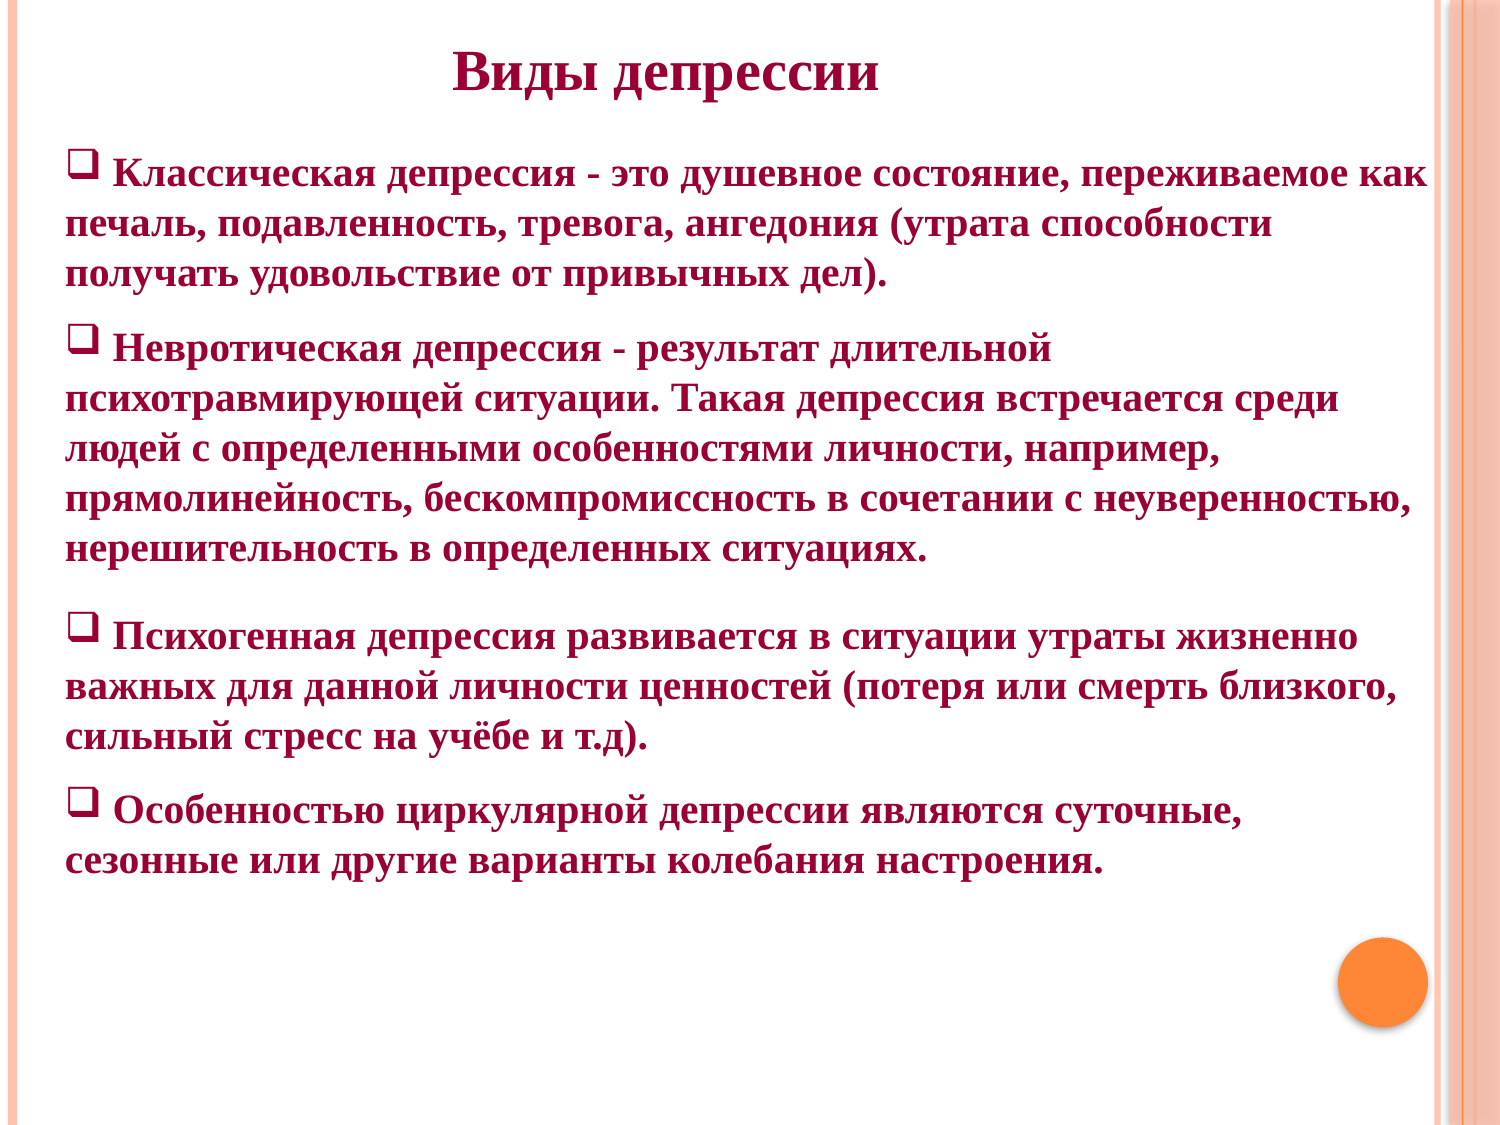

Виды депрессии
 Классическая депрессия - это душевное состояние, переживаемое как печаль, подавленность, тревога, ангедония (утрата способности получать удовольствие от привычных дел).
 Невротическая депрессия - результат длительной психотравмирующей ситуации. Такая депрессия встречается среди людей с определенными особенностями личности, например, прямолинейность, бескомпромиссность в сочетании с неуверенностью, нерешительность в определенных ситуациях.
 Психогенная депрессия развивается в ситуации утраты жизненно важных для данной личности ценностей (потеря или смерть близкого, сильный стресс на учёбе и т.д).
 Особенностью циркулярной депрессии являются суточные, сезонные или другие варианты колебания настроения.